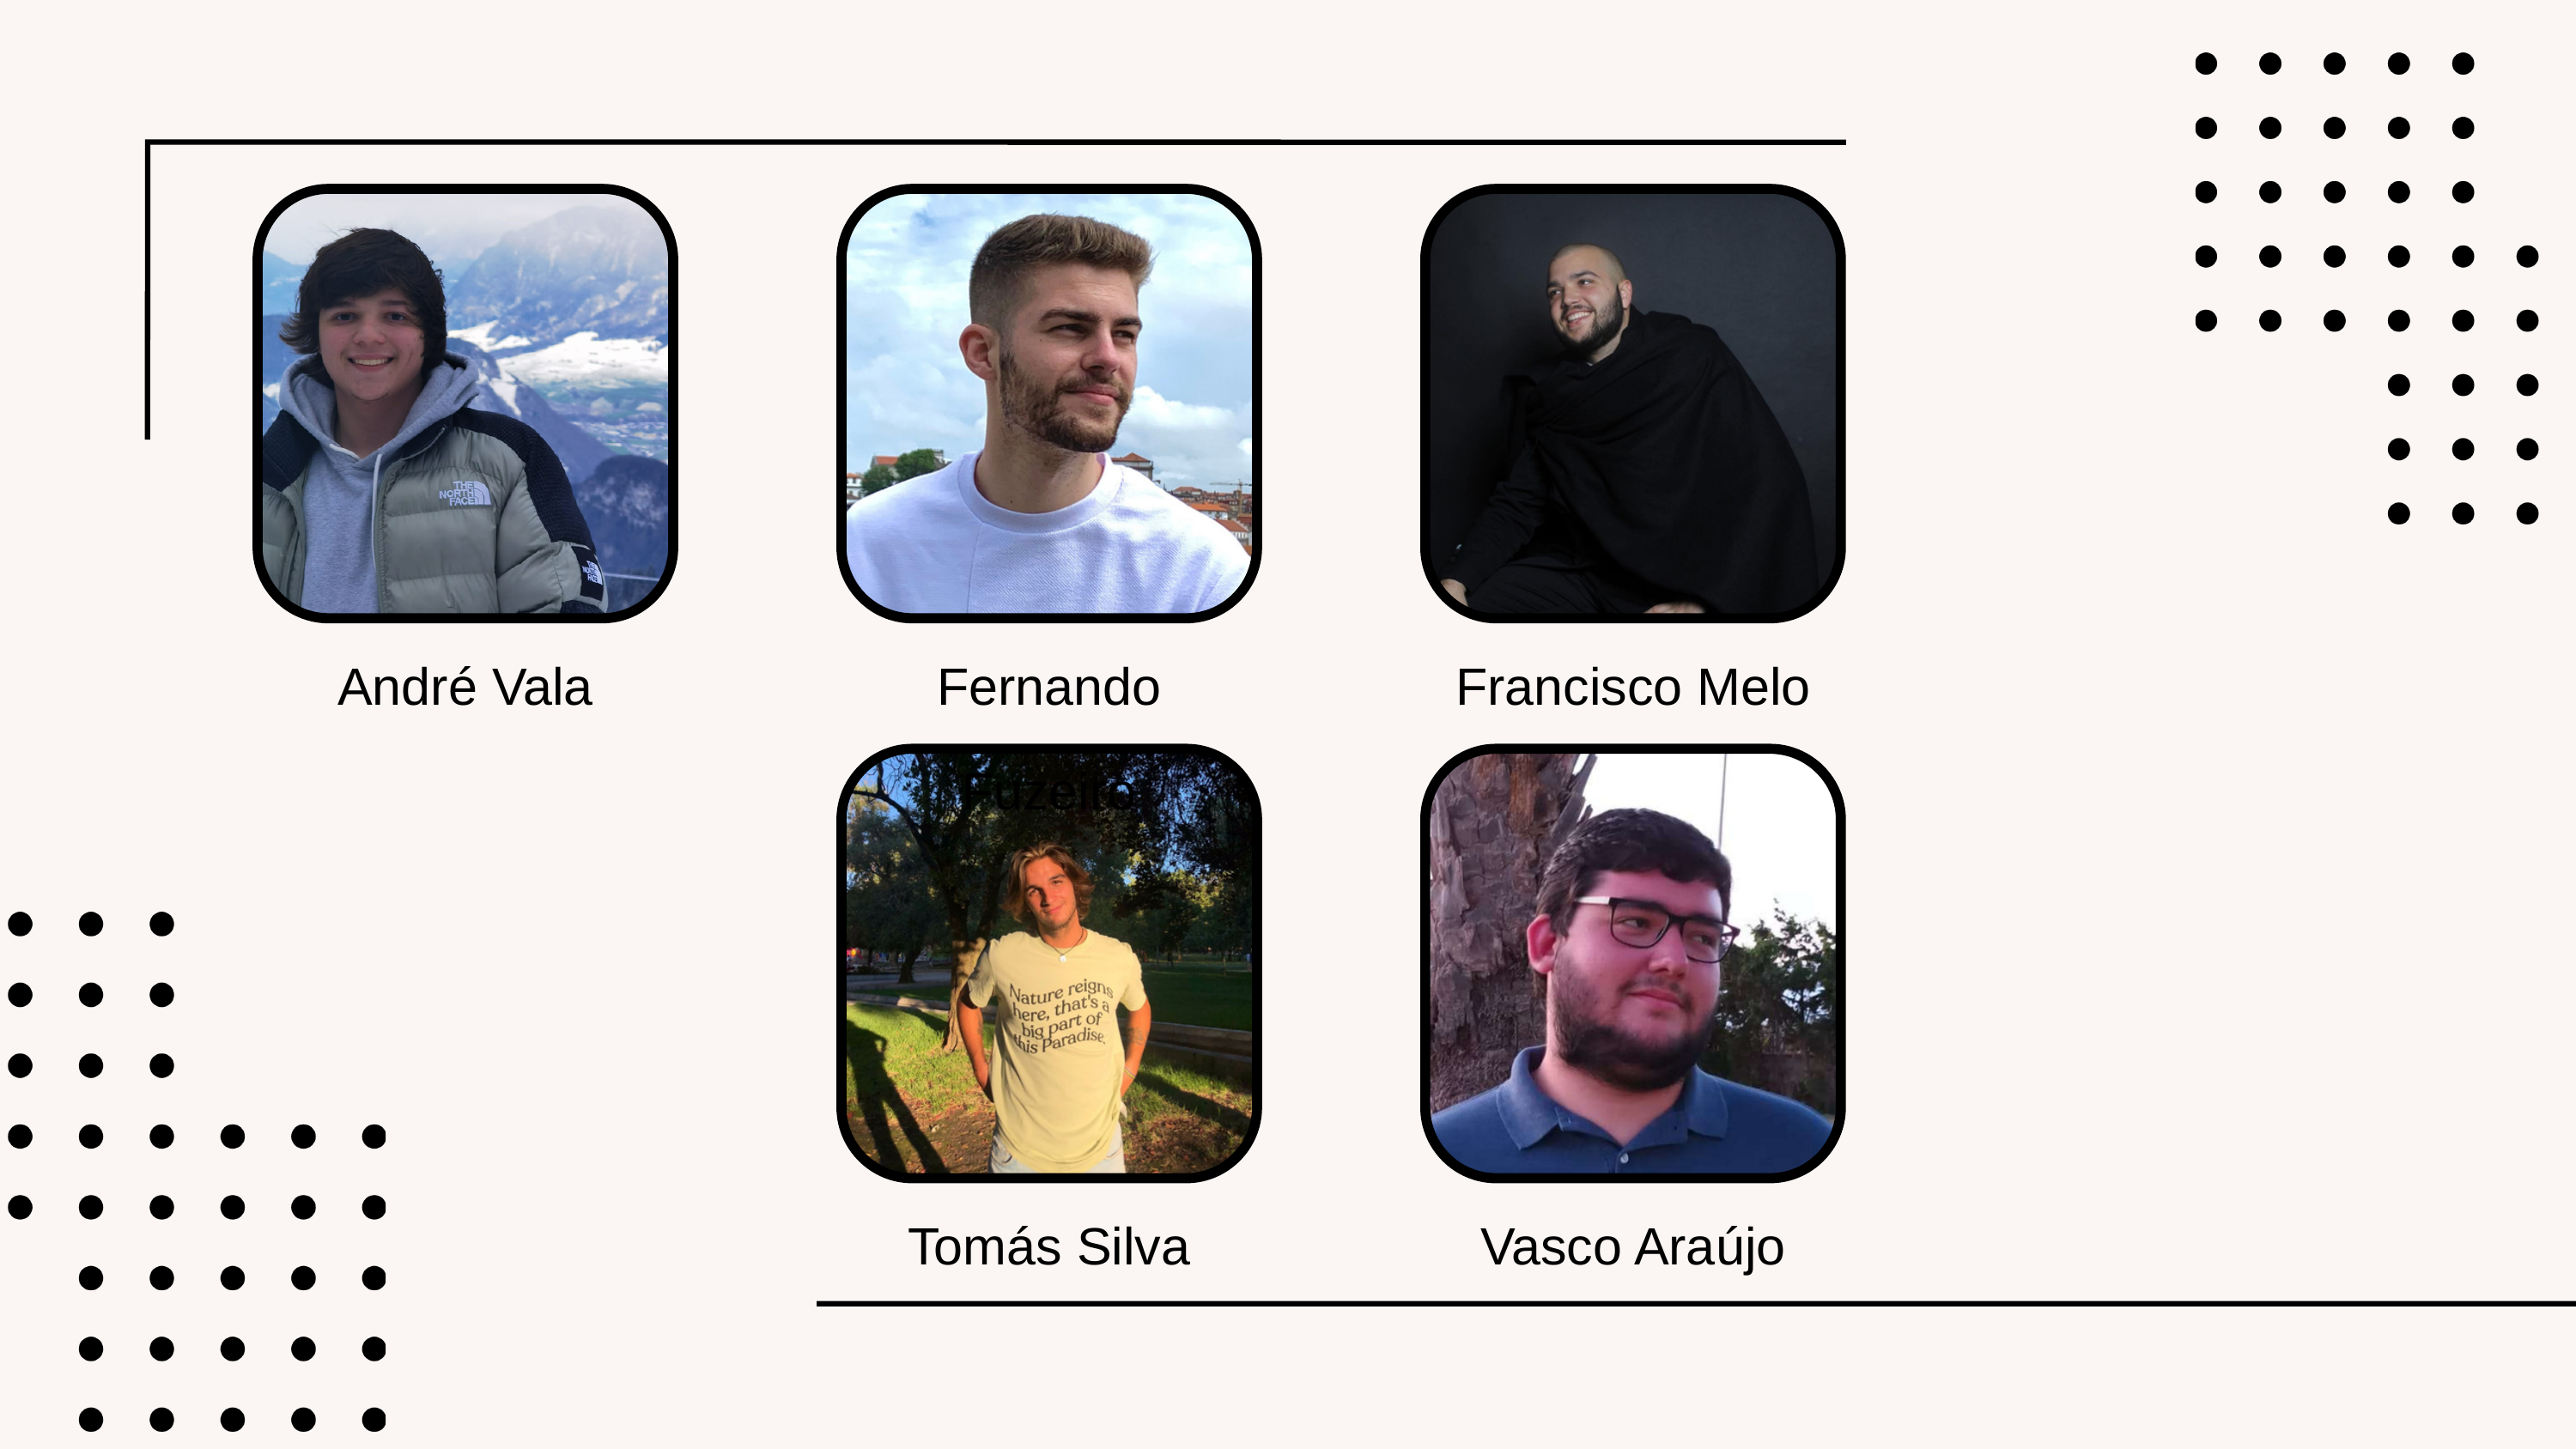

André Vala
Fernando Fuzeiro
Francisco Melo

Tomás Silva
Vasco Araújo